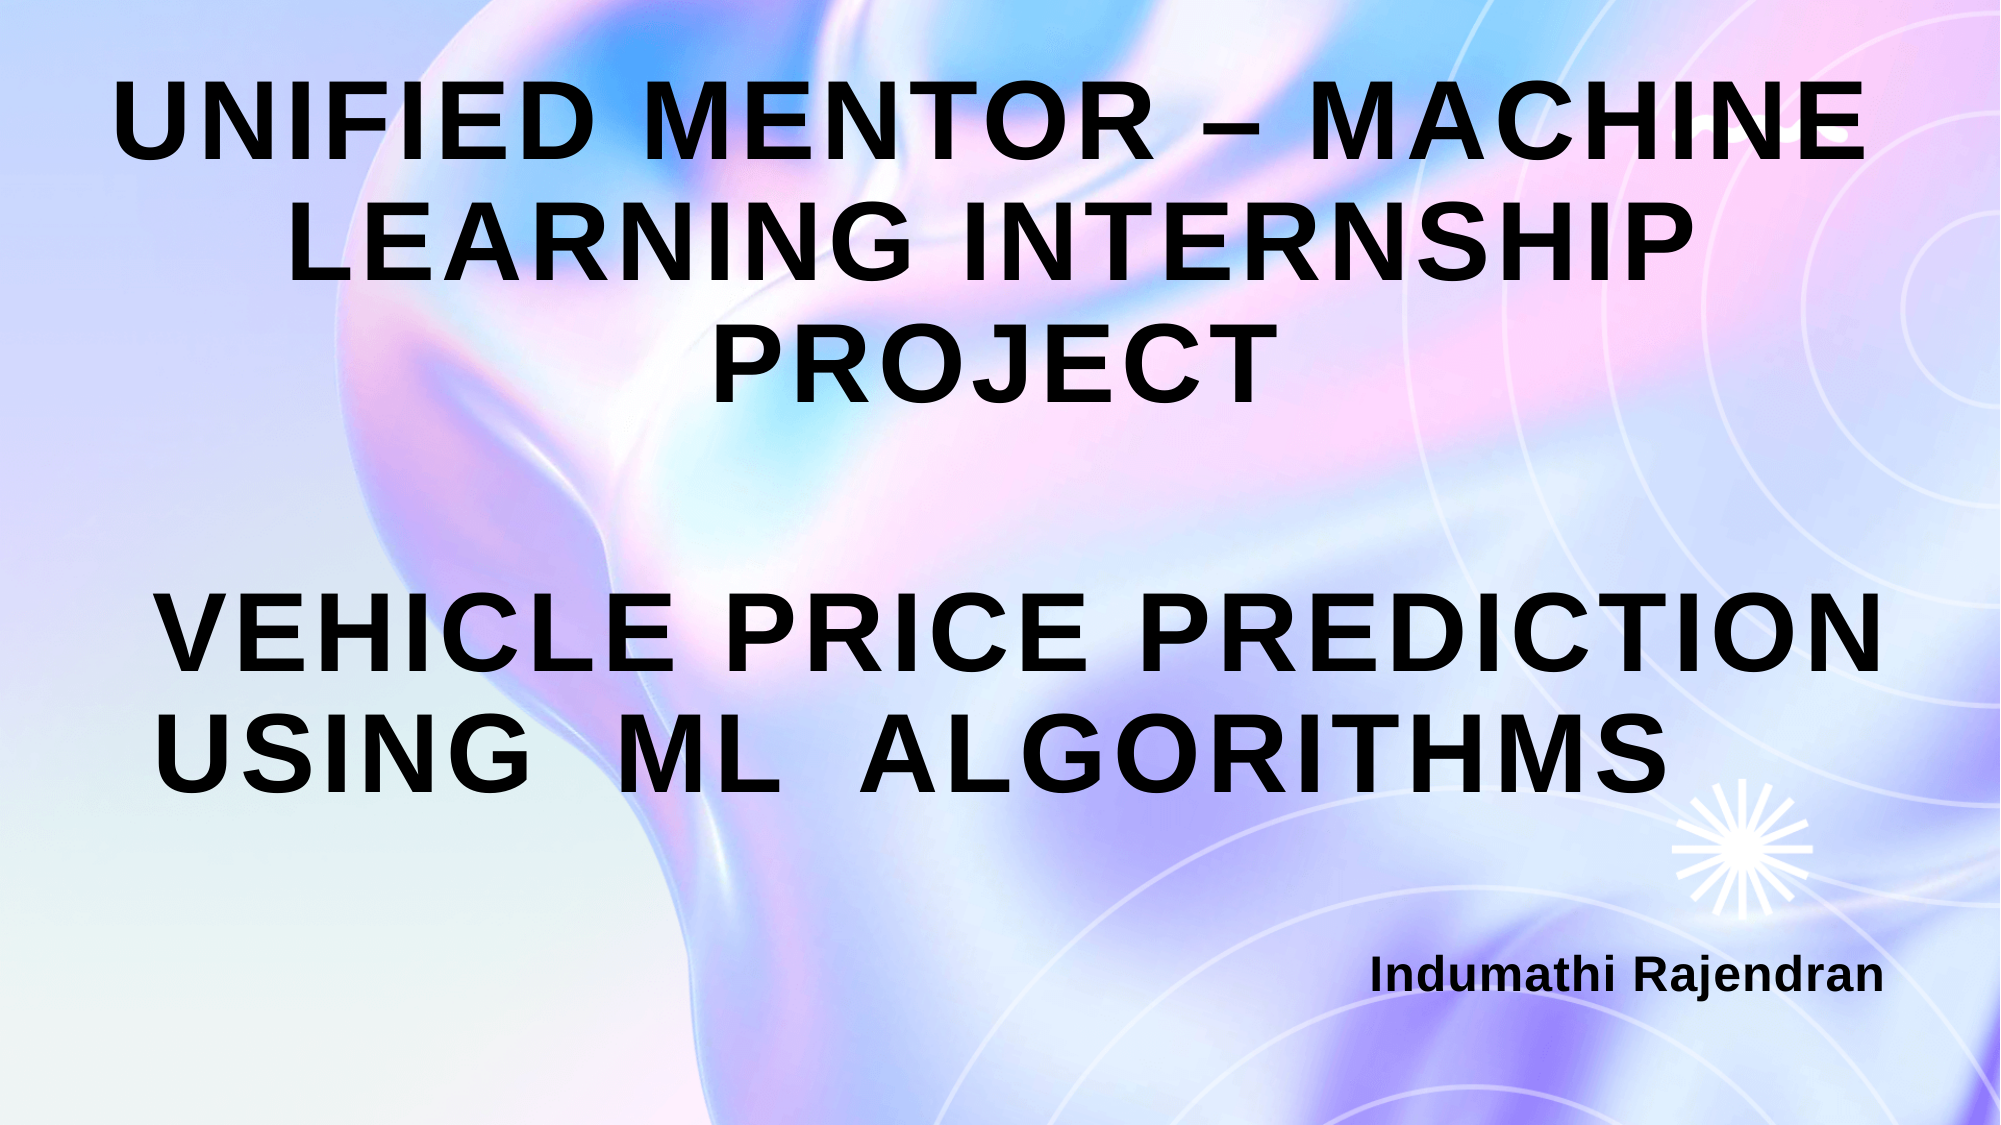

Unified mentor – machine learning internship project
# Vehicle price prediction using  ML  algorithms
Indumathi Rajendran